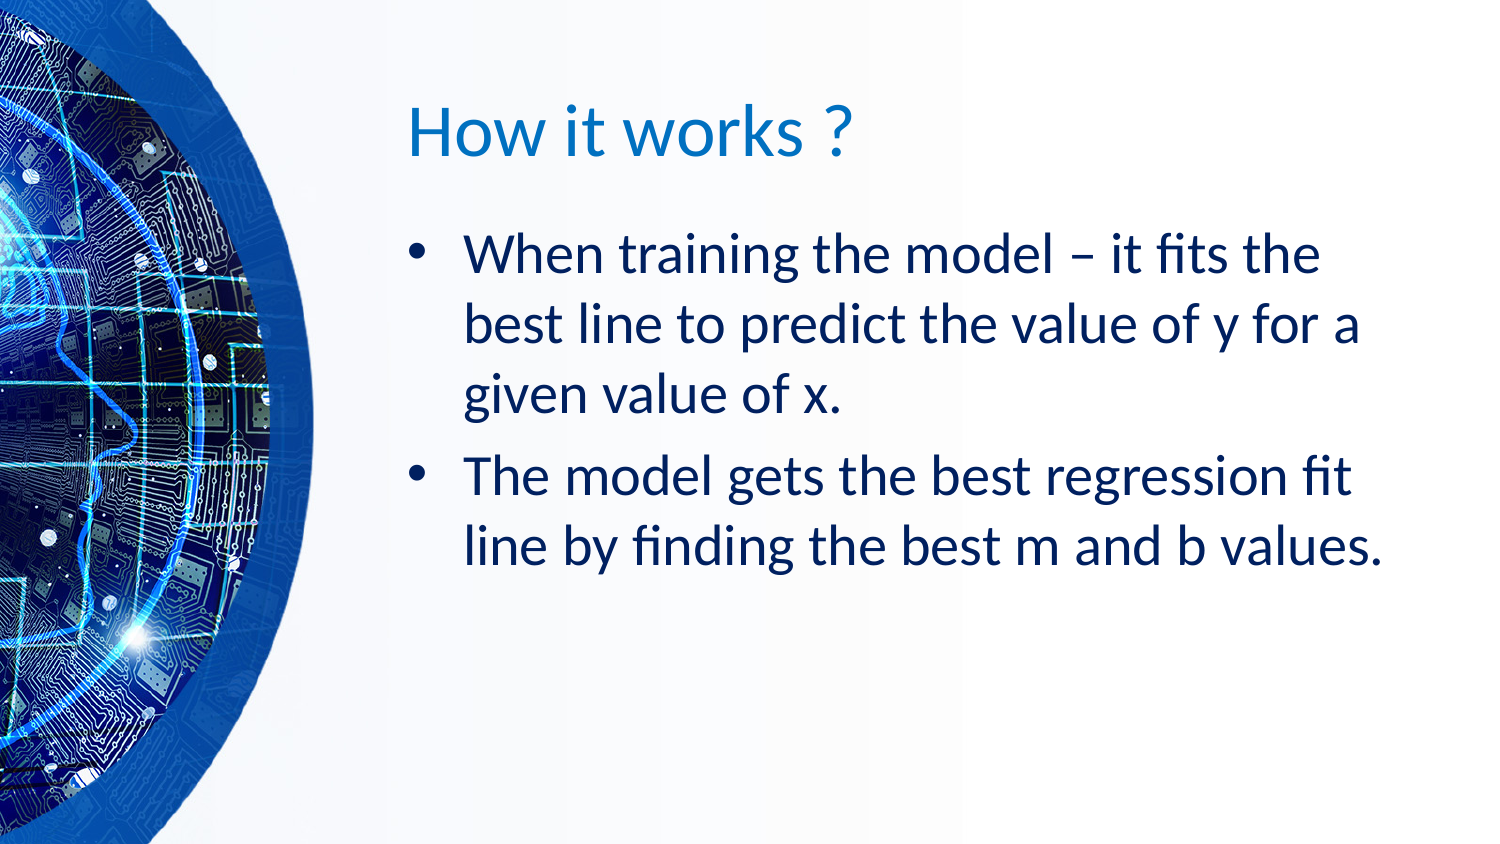

# How it works ?
When training the model – it fits the best line to predict the value of y for a given value of x.
The model gets the best regression fit line by finding the best m and b values.